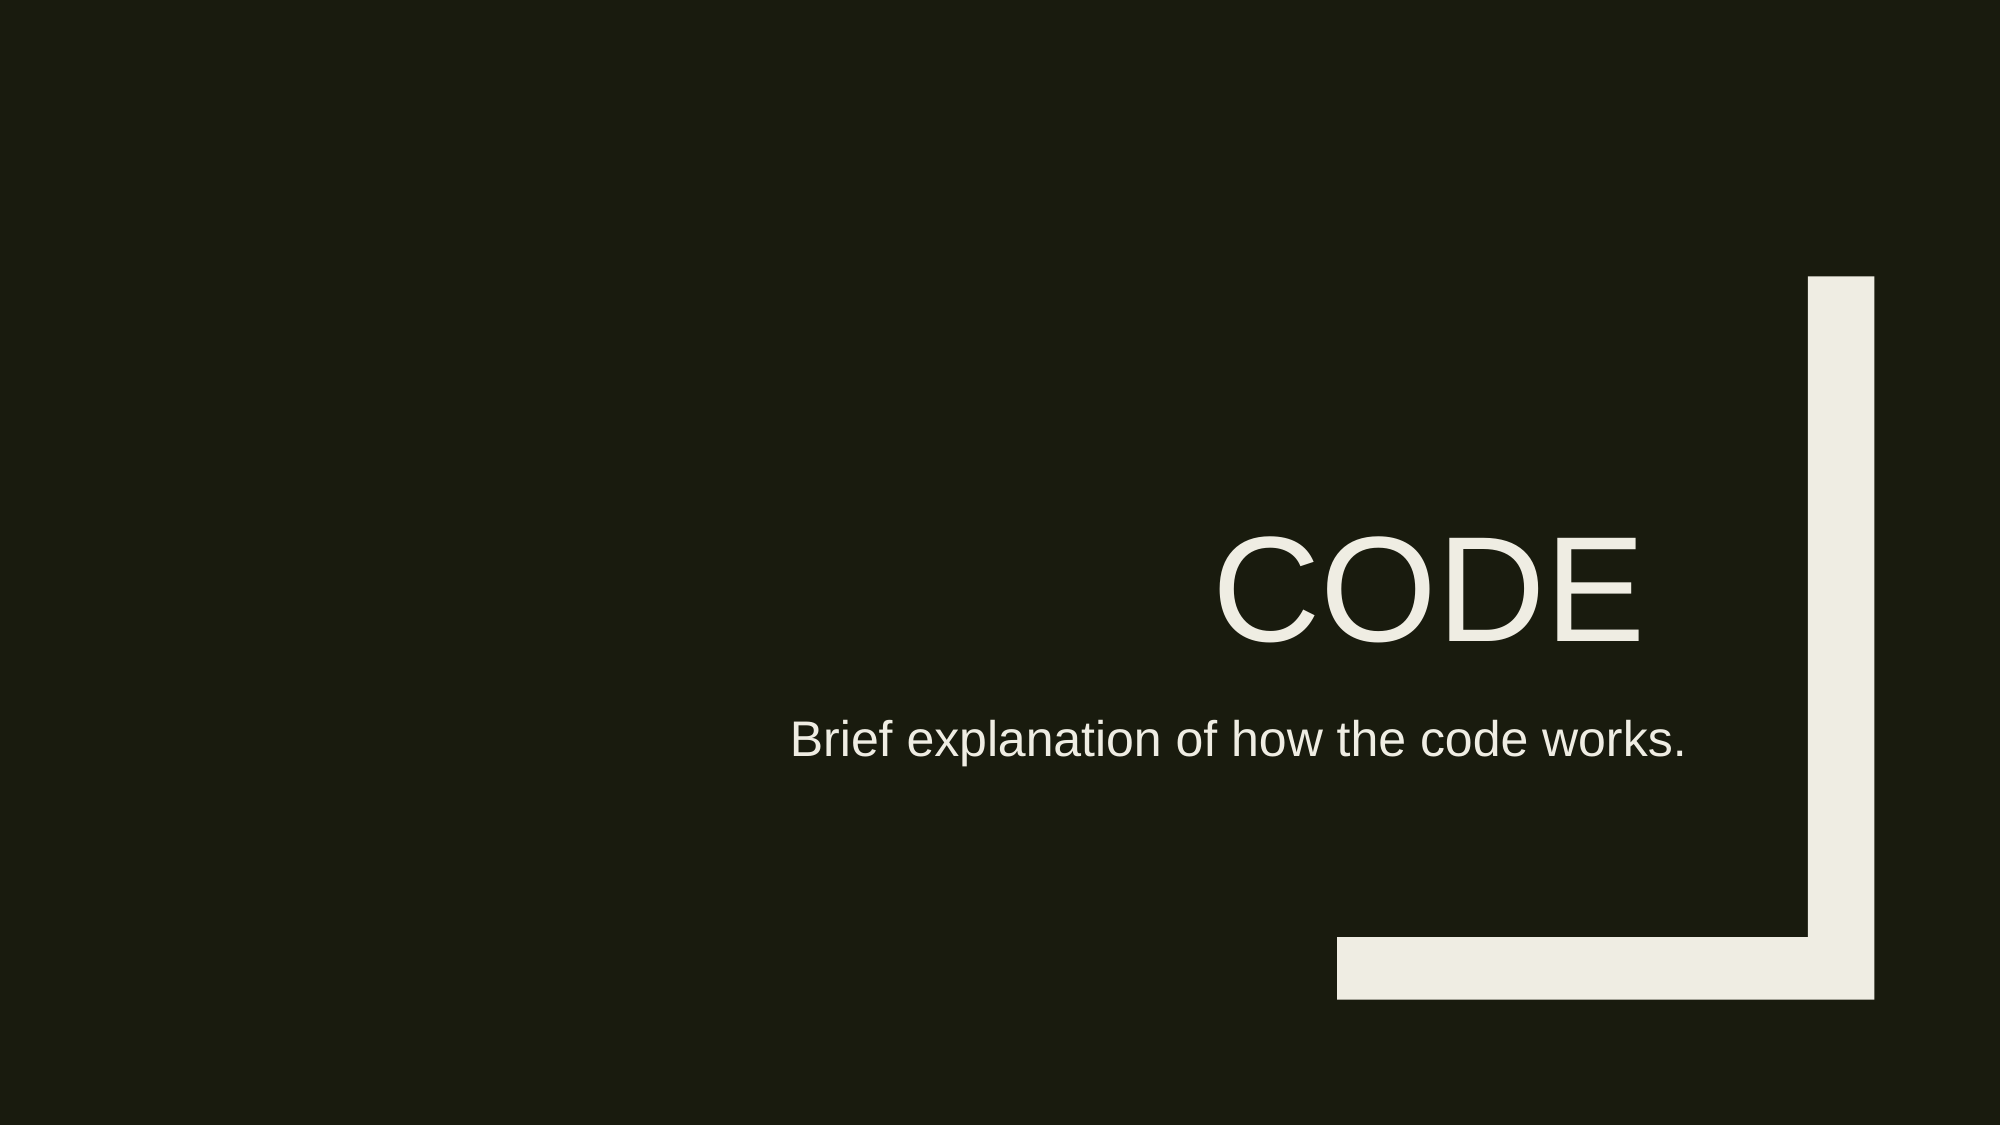

# Code
Brief explanation of how the code works.